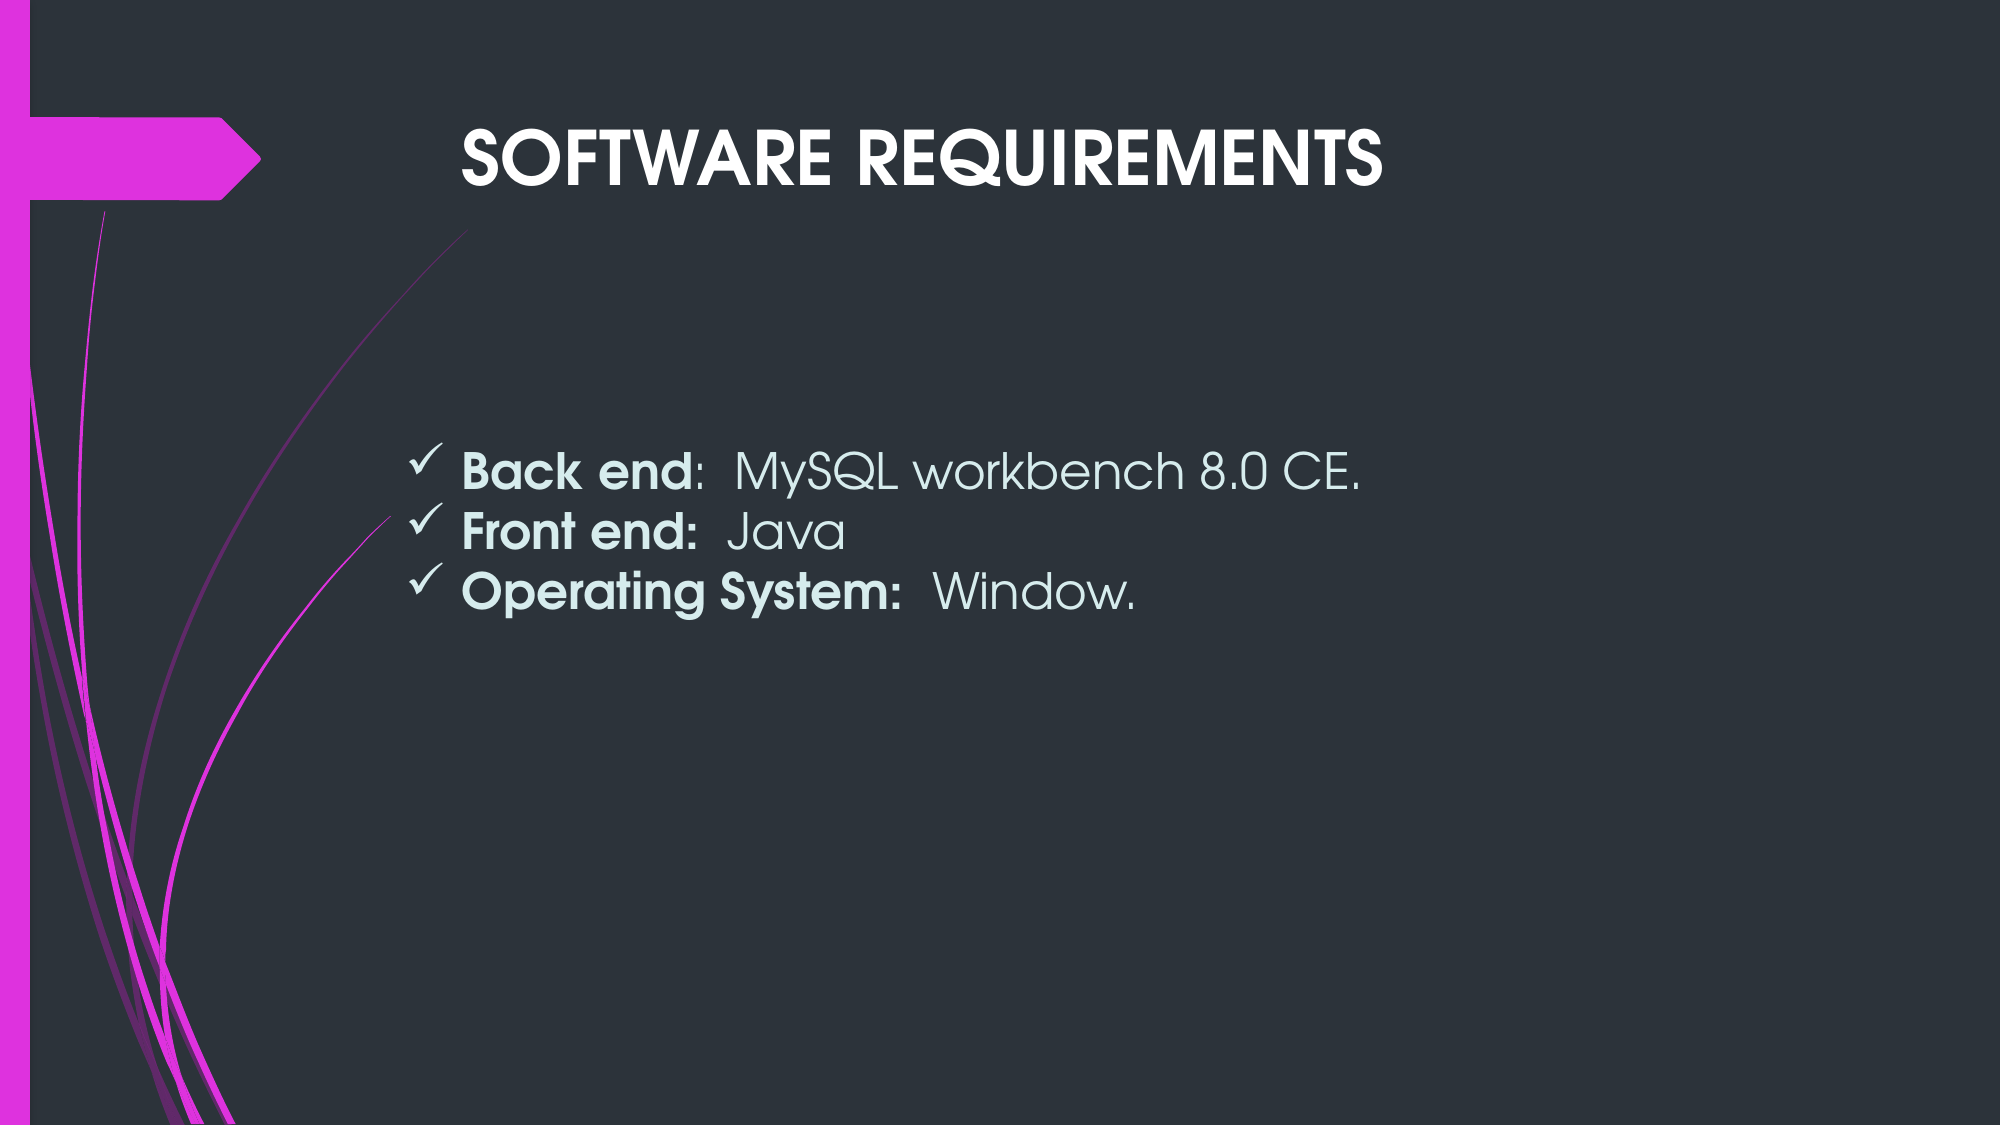

# SOFTWARE REQUIREMENTS

Back end:  MySQL workbench 8.0 CE.
Front end:  Java
Operating System:  Window.